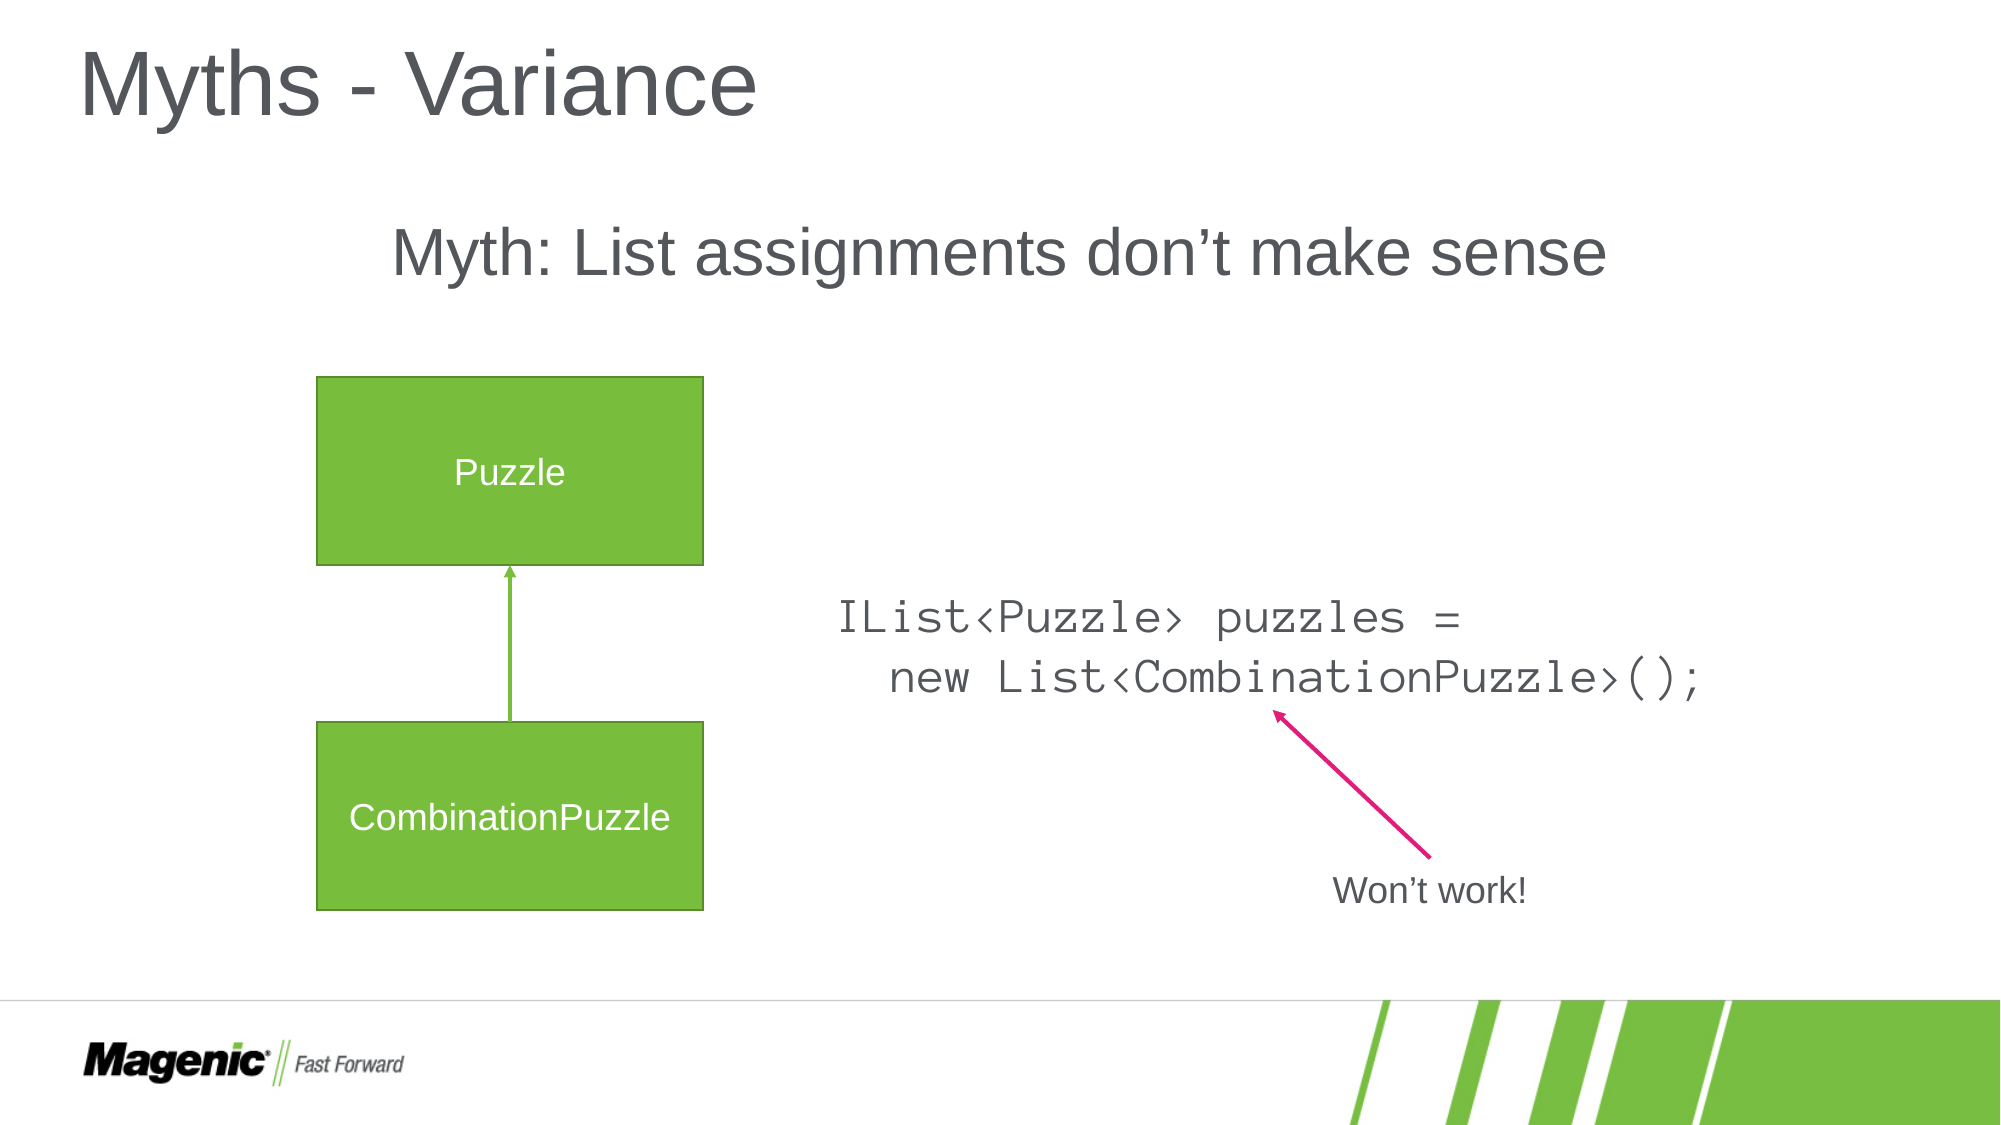

# Myths - Variance
Myth: List assignments don’t make sense
Puzzle
IList<Puzzle> puzzles =
  new List<CombinationPuzzle>();
CombinationPuzzle
Won’t work!